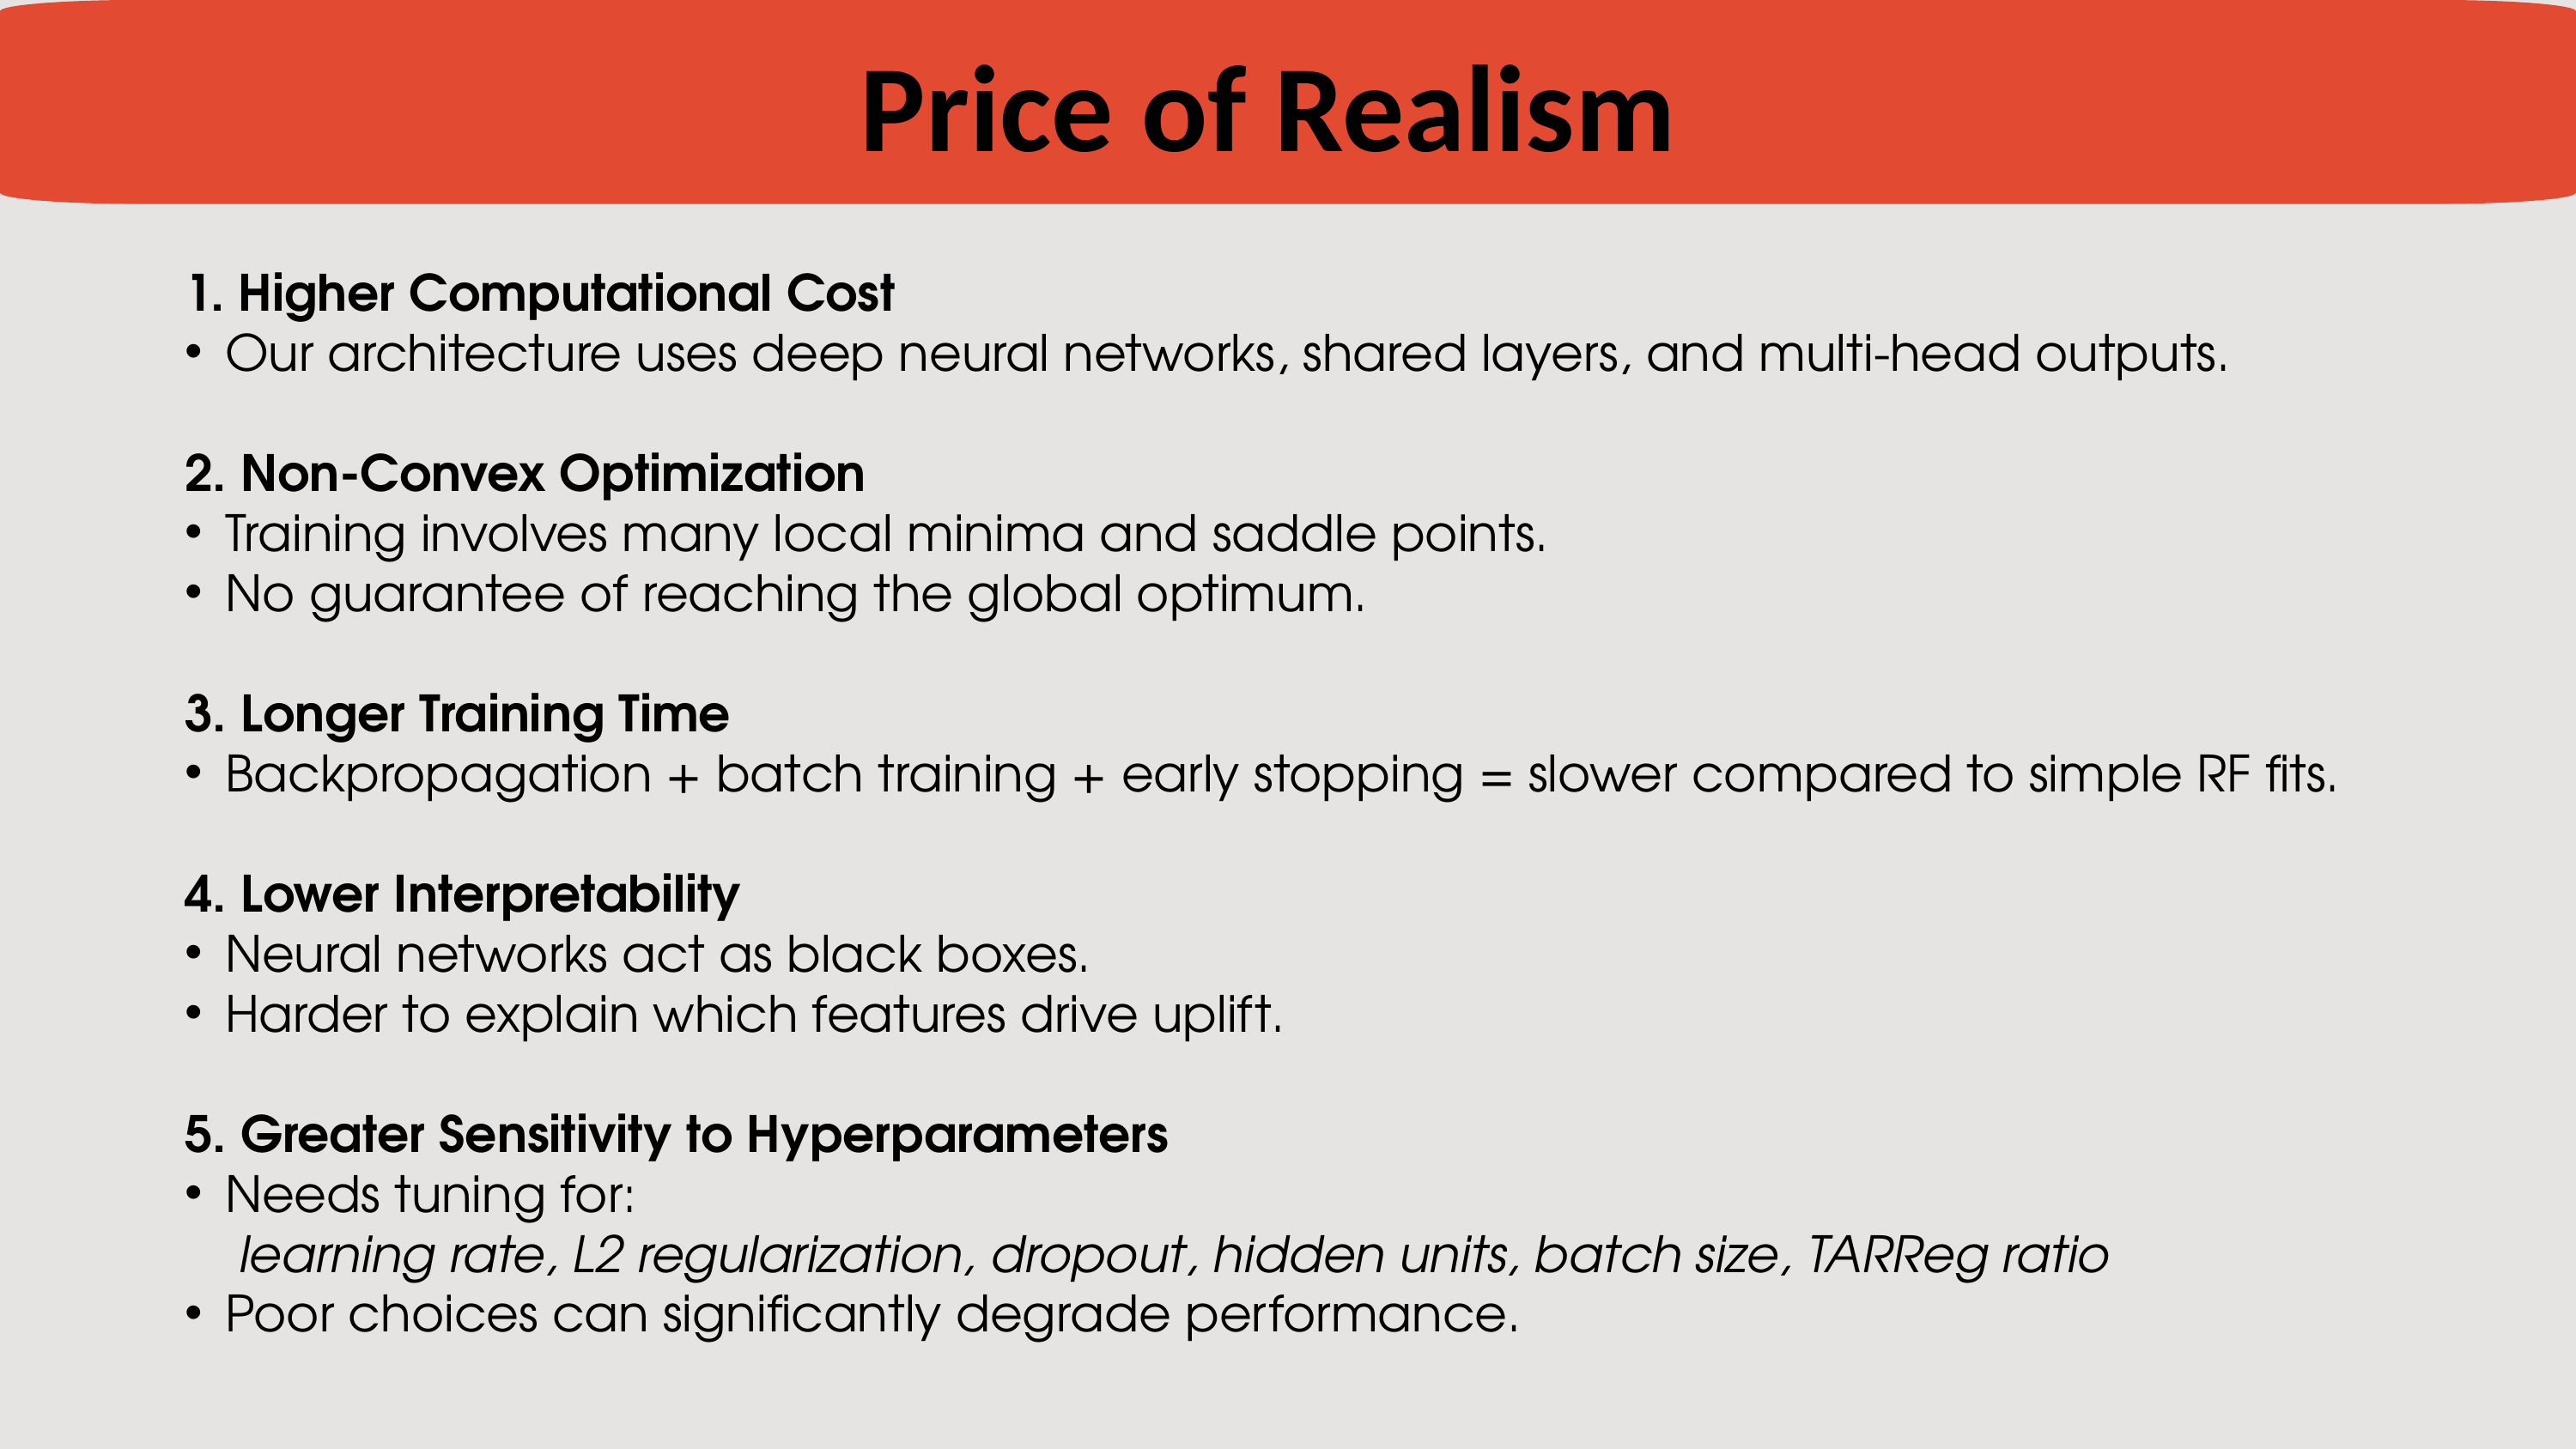

Price of Realism
1. Higher Computational Cost
Our architecture uses deep neural networks, shared layers, and multi-head outputs.

2. Non-Convex Optimization
Training involves many local minima and saddle points.
No guarantee of reaching the global optimum.

3. Longer Training Time
Backpropagation + batch training + early stopping = slower compared to simple RF fits.

4. Lower Interpretability
Neural networks act as black boxes.
Harder to explain which features drive uplift.

5. Greater Sensitivity to Hyperparameters
Needs tuning for:
 learning rate, L2 regularization, dropout, hidden units, batch size, TARReg ratio
Poor choices can significantly degrade performance.